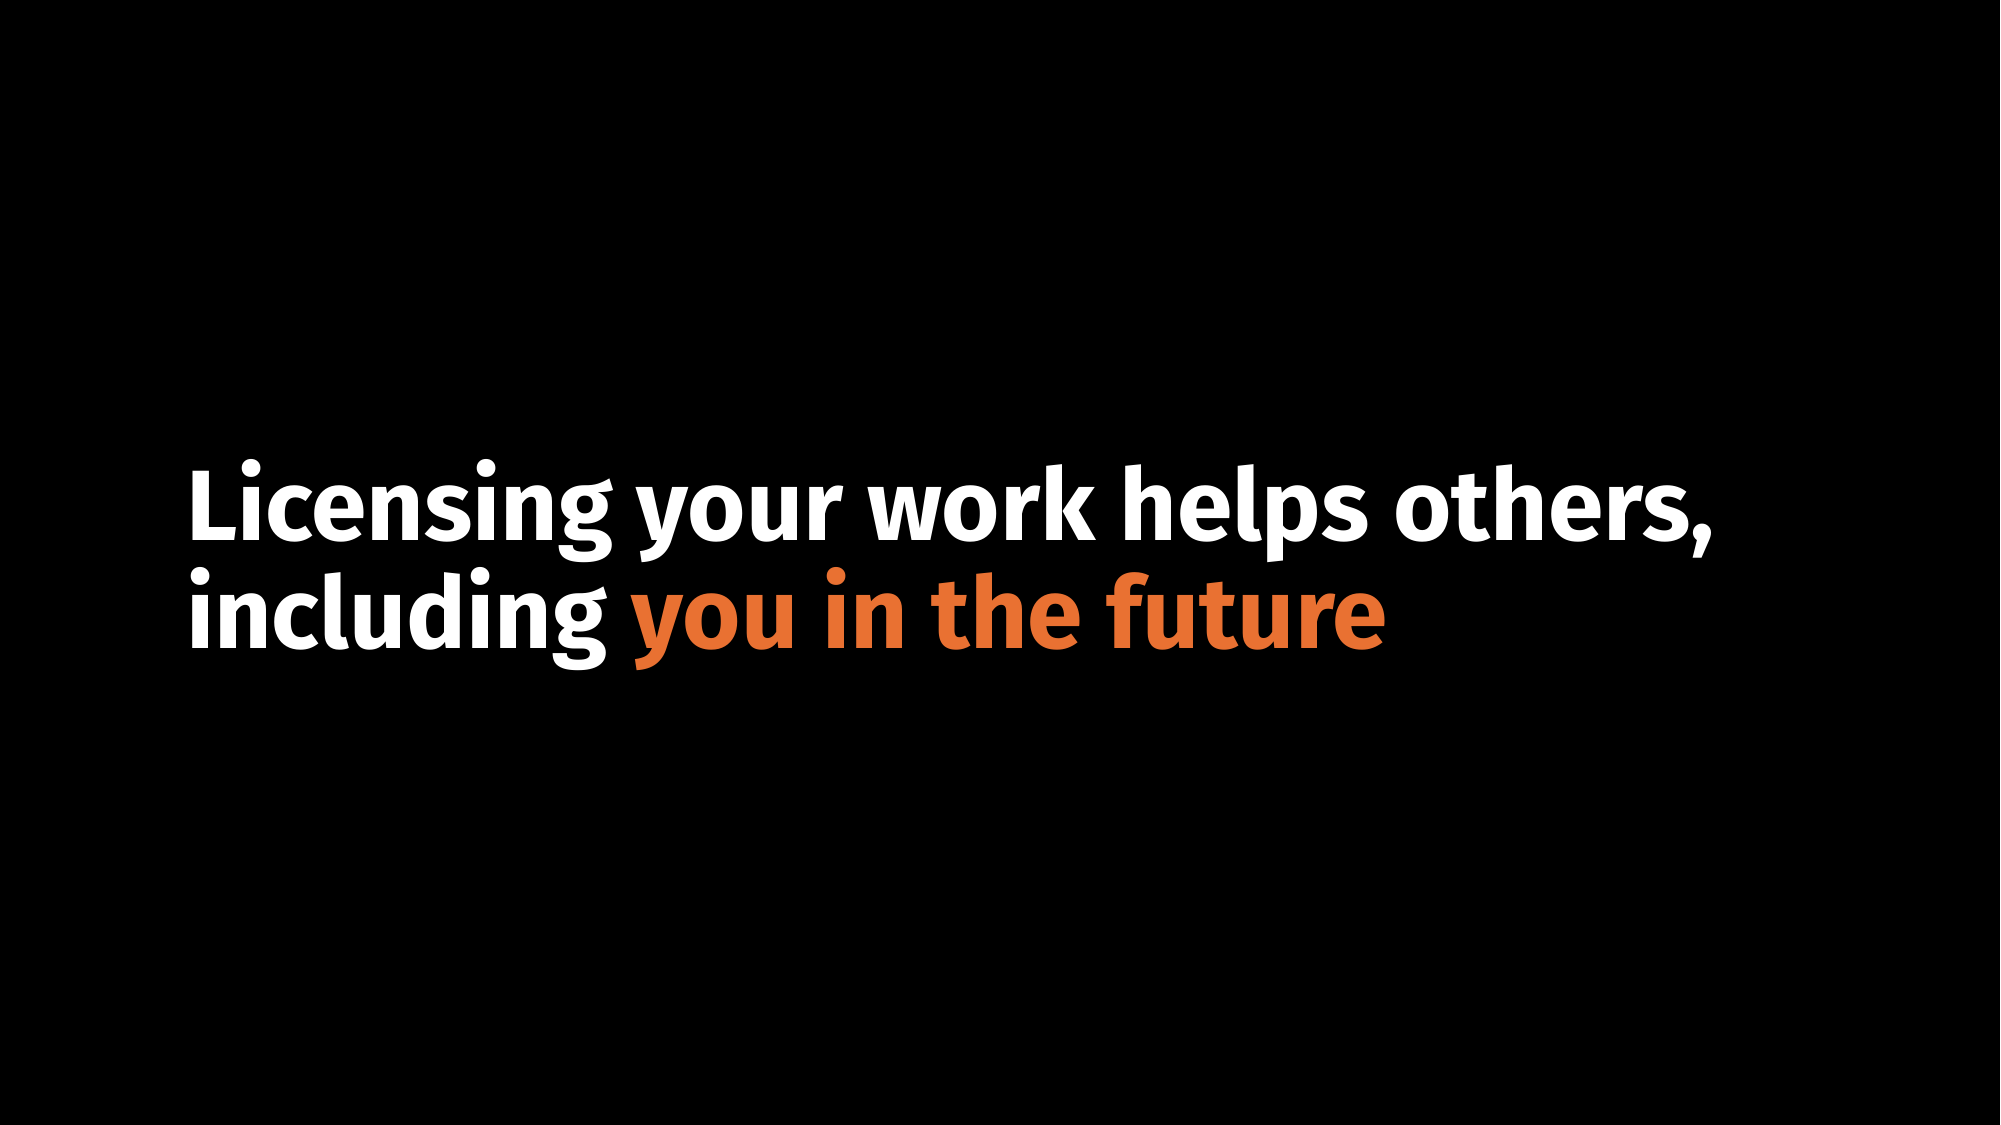

# Licensing your work helps others, including you in the future